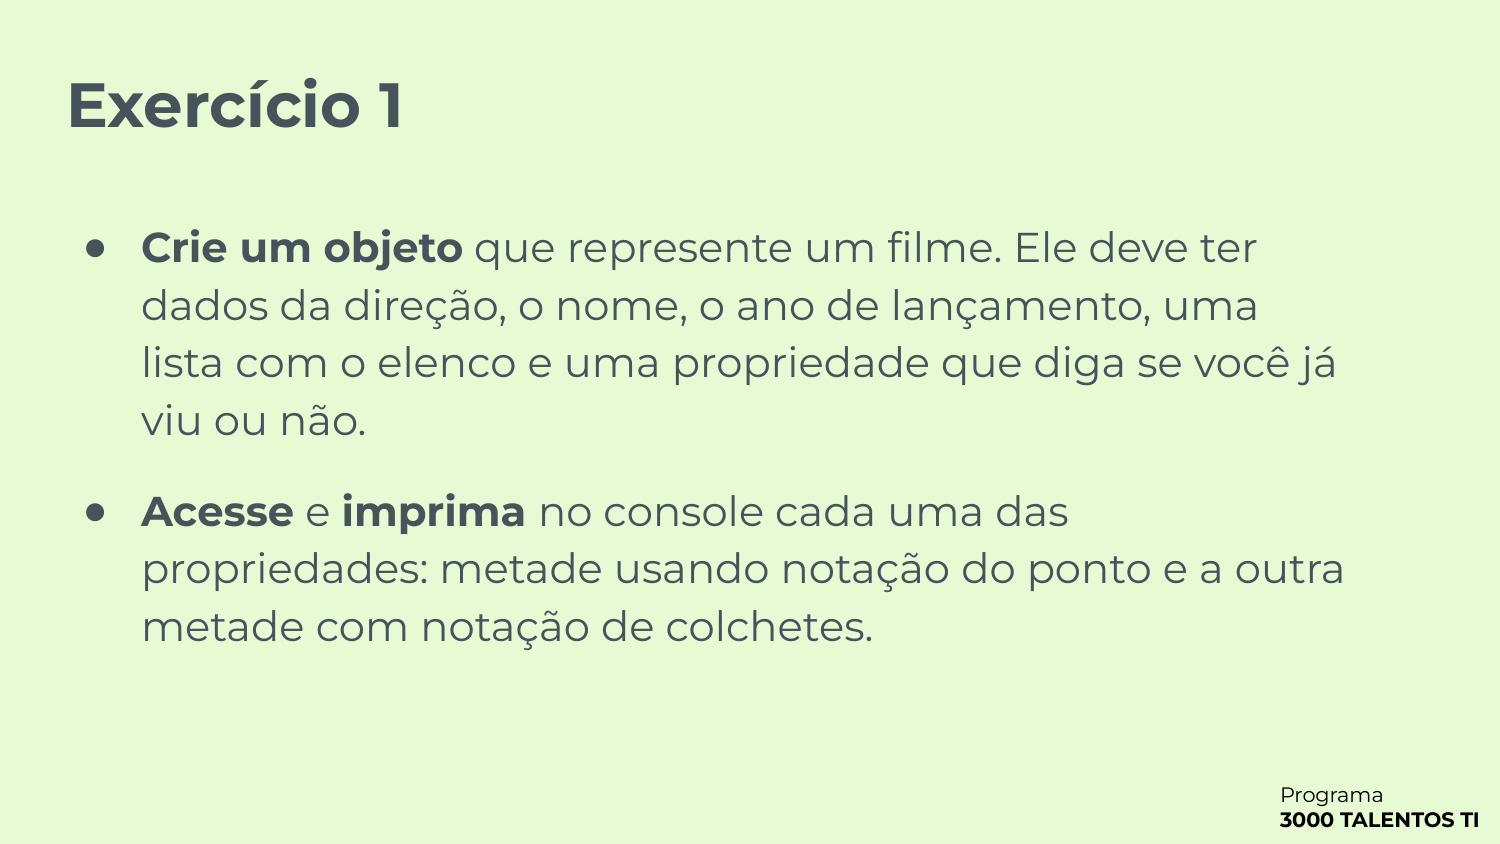

# Exercício 1
Crie um objeto que represente um filme. Ele deve ter dados da direção, o nome, o ano de lançamento, uma lista com o elenco e uma propriedade que diga se você já viu ou não.
Acesse e imprima no console cada uma das propriedades: metade usando notação do ponto e a outra metade com notação de colchetes.